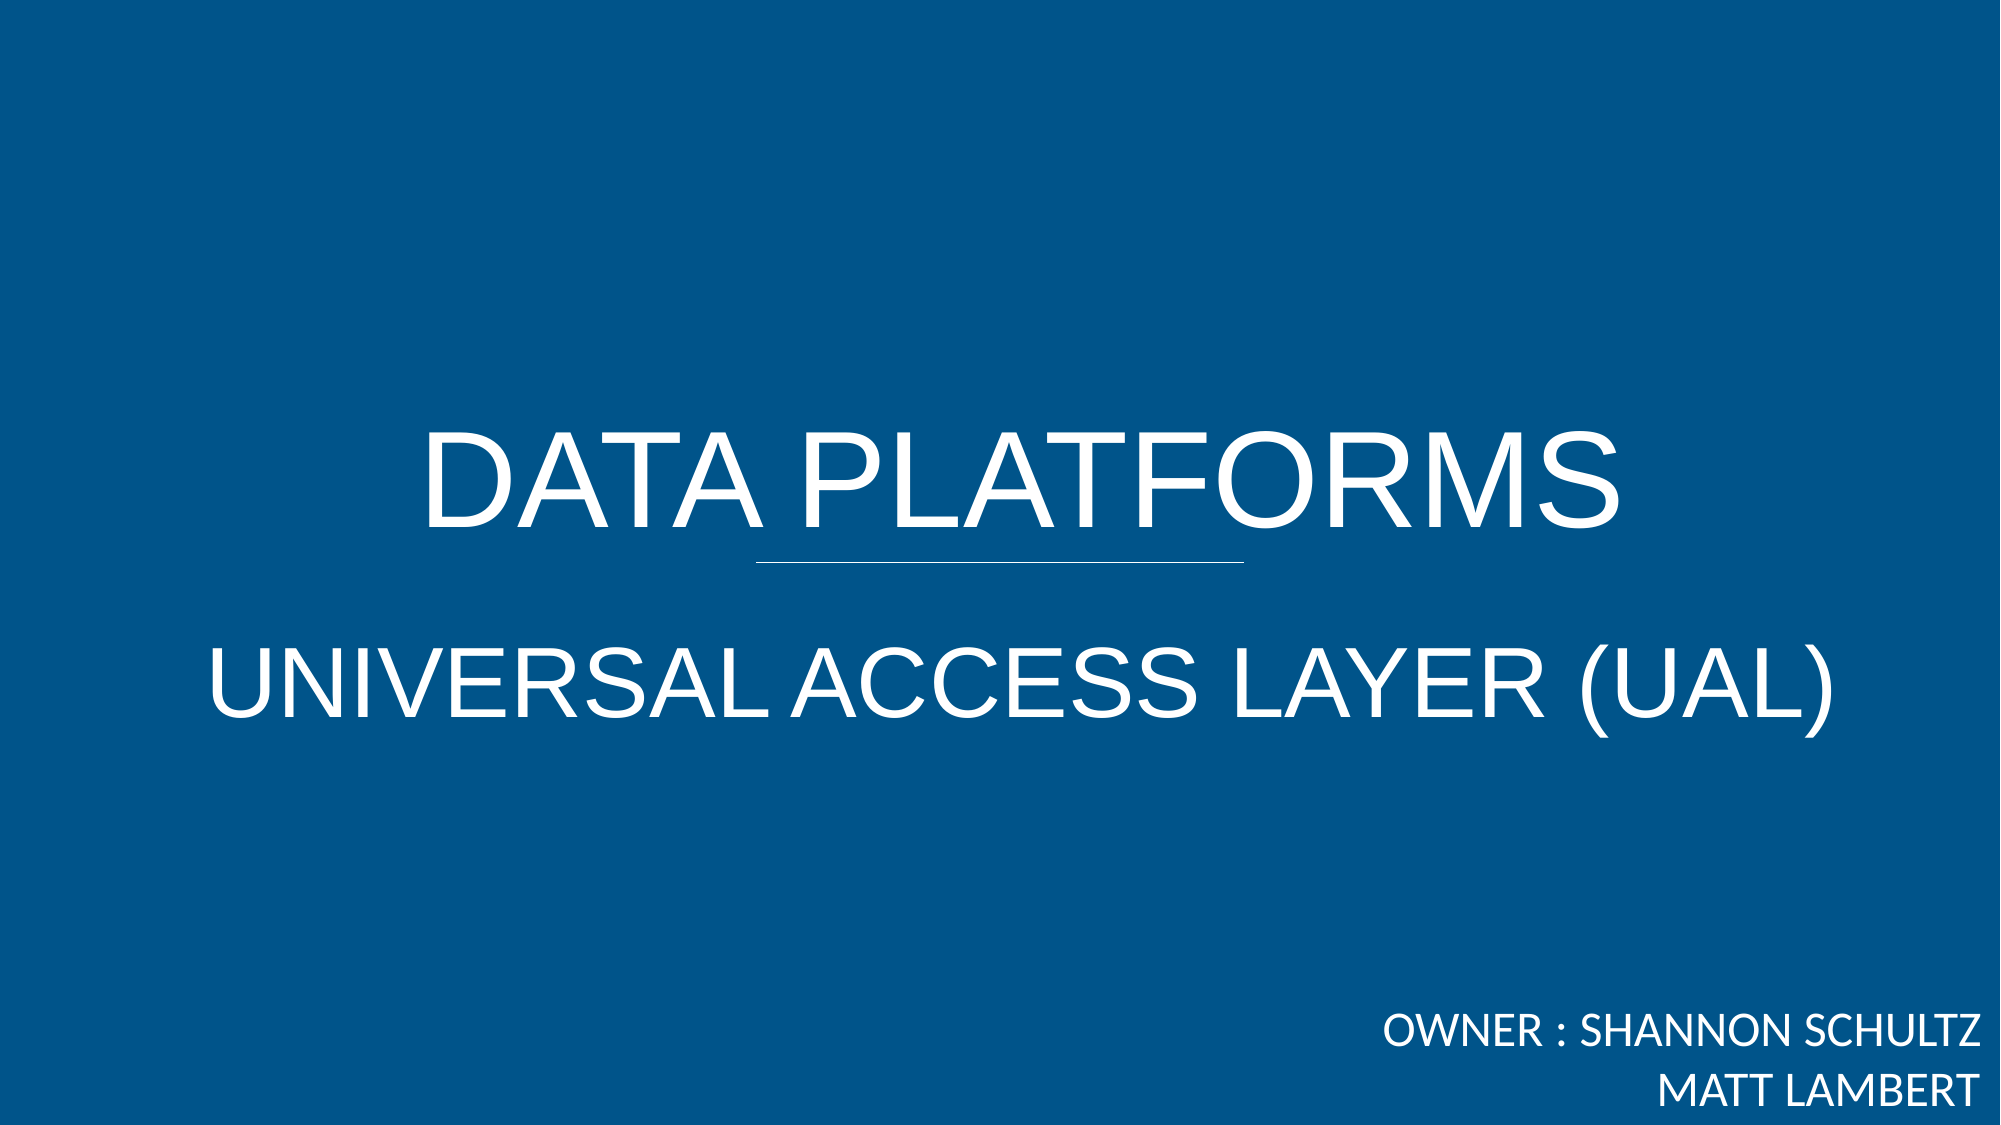

DATA PLATFORMS
UNIVERSAL ACCESS LAYER (UAL)
OWNER : SHANNON SCHULTZ
	           MATT LAMBERT